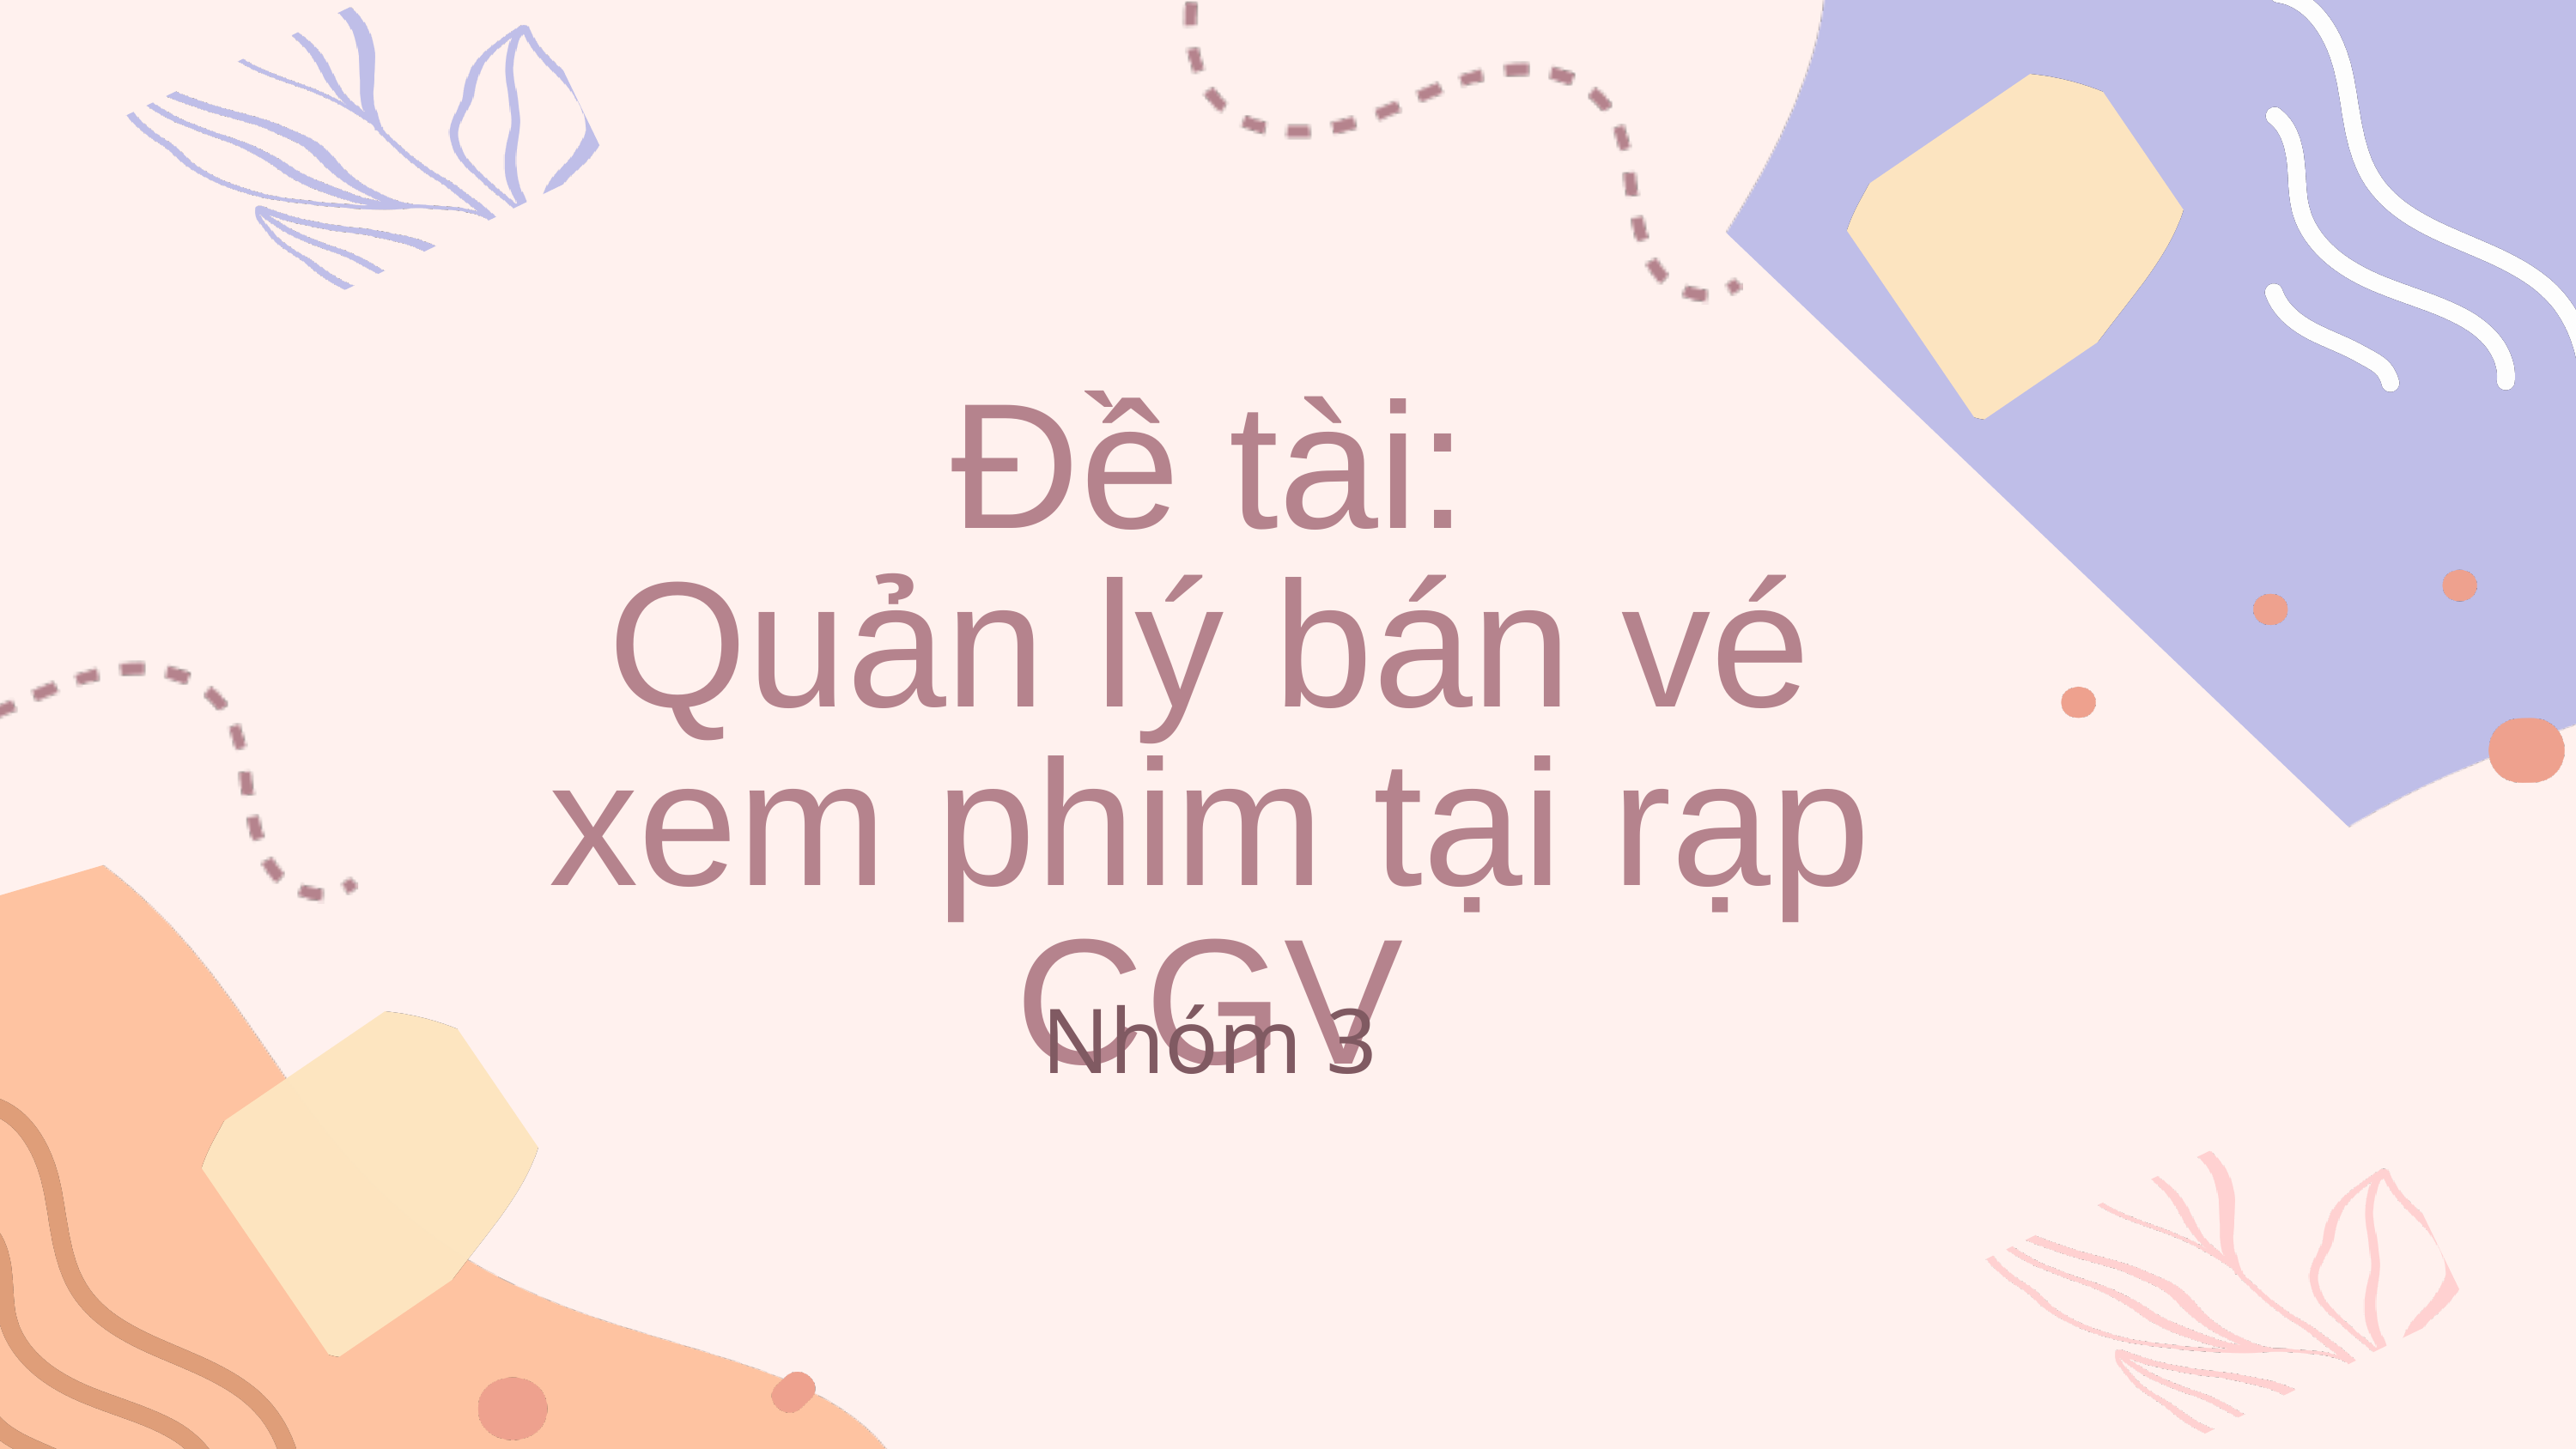

Đề tài:
Quản lý bán vé xem phim tại rạp CGV

Nhóm 3